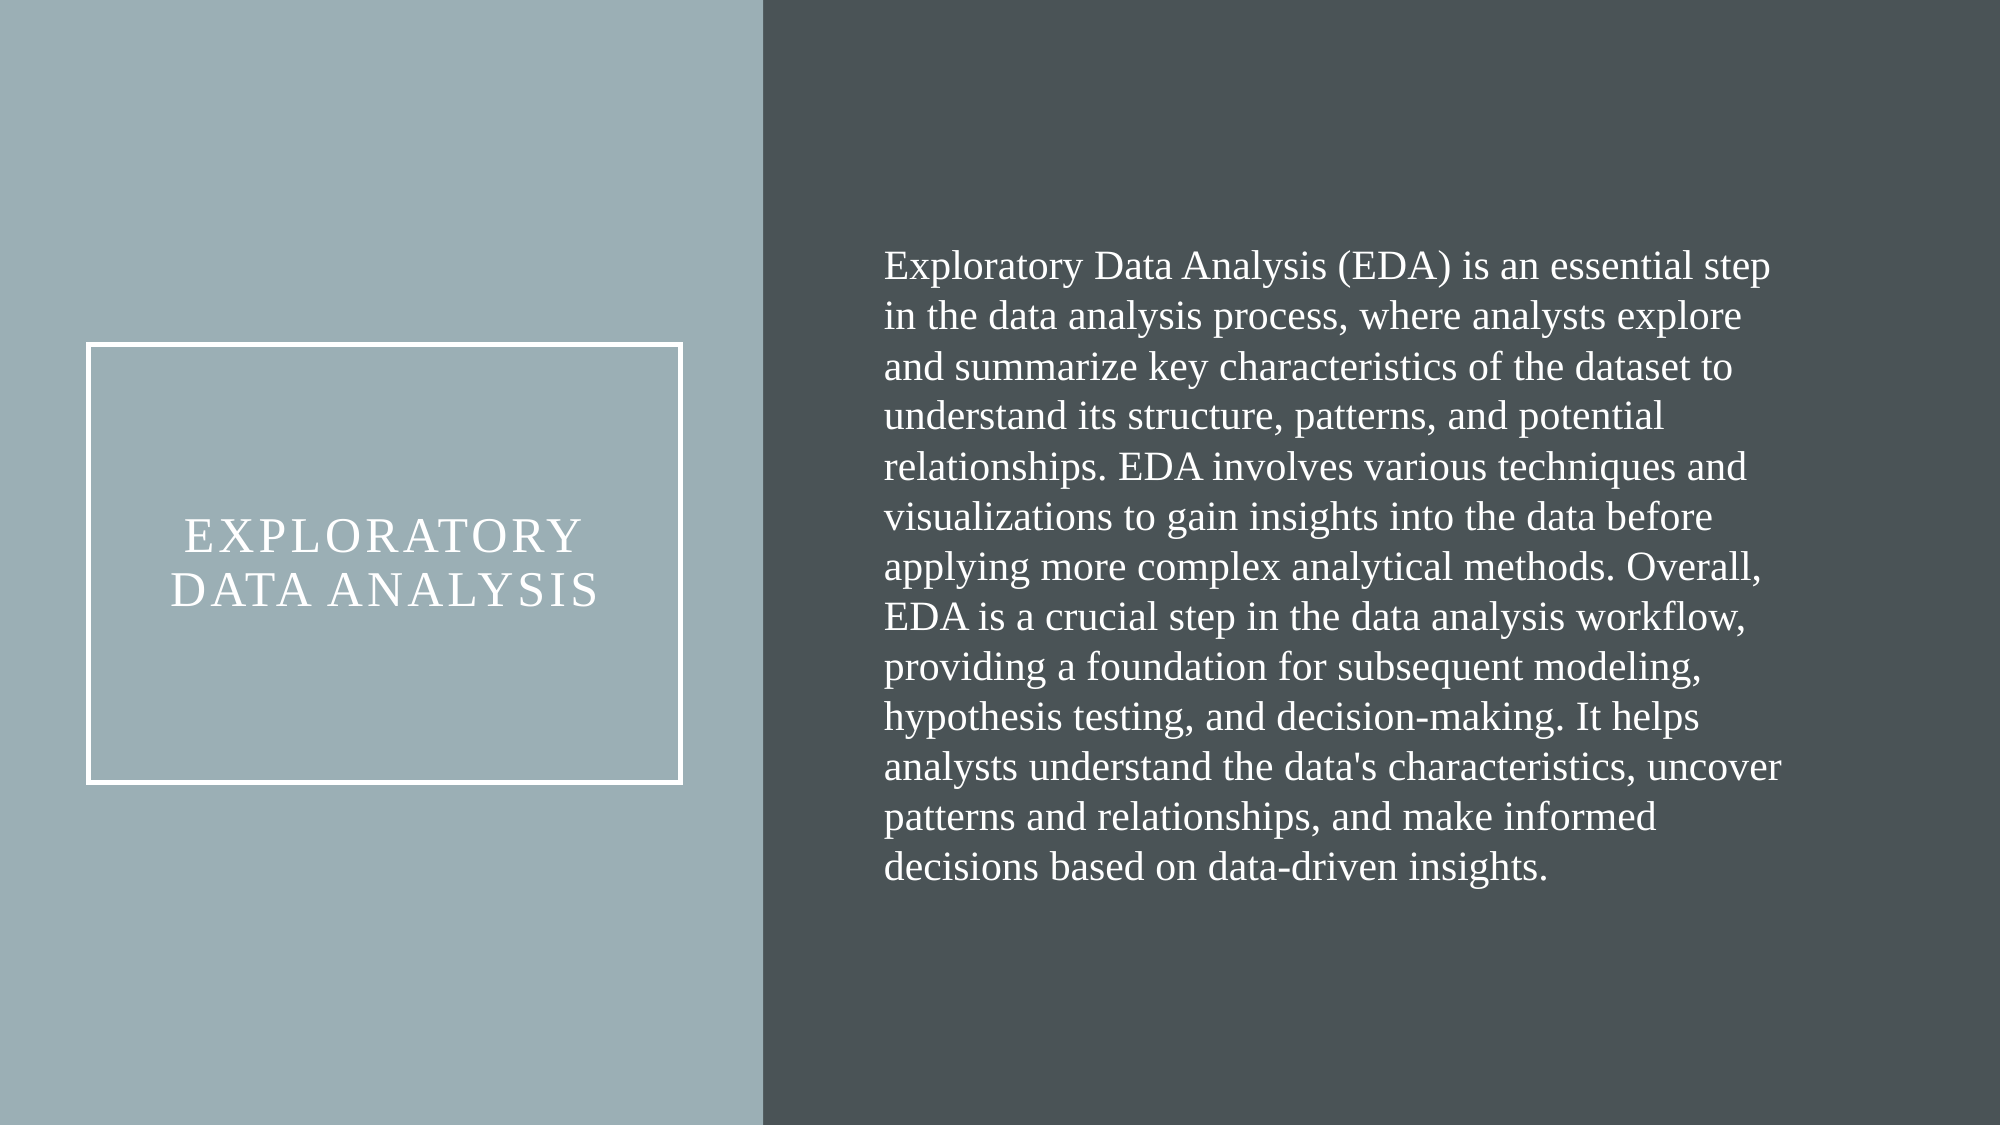

Exploratory Data Analysis (EDA) is an essential step in the data analysis process, where analysts explore and summarize key characteristics of the dataset to understand its structure, patterns, and potential relationships. EDA involves various techniques and visualizations to gain insights into the data before applying more complex analytical methods. Overall, EDA is a crucial step in the data analysis workflow, providing a foundation for subsequent modeling, hypothesis testing, and decision-making. It helps analysts understand the data's characteristics, uncover patterns and relationships, and make informed decisions based on data-driven insights.
# EXPLORATORY DATA ANALYSIS